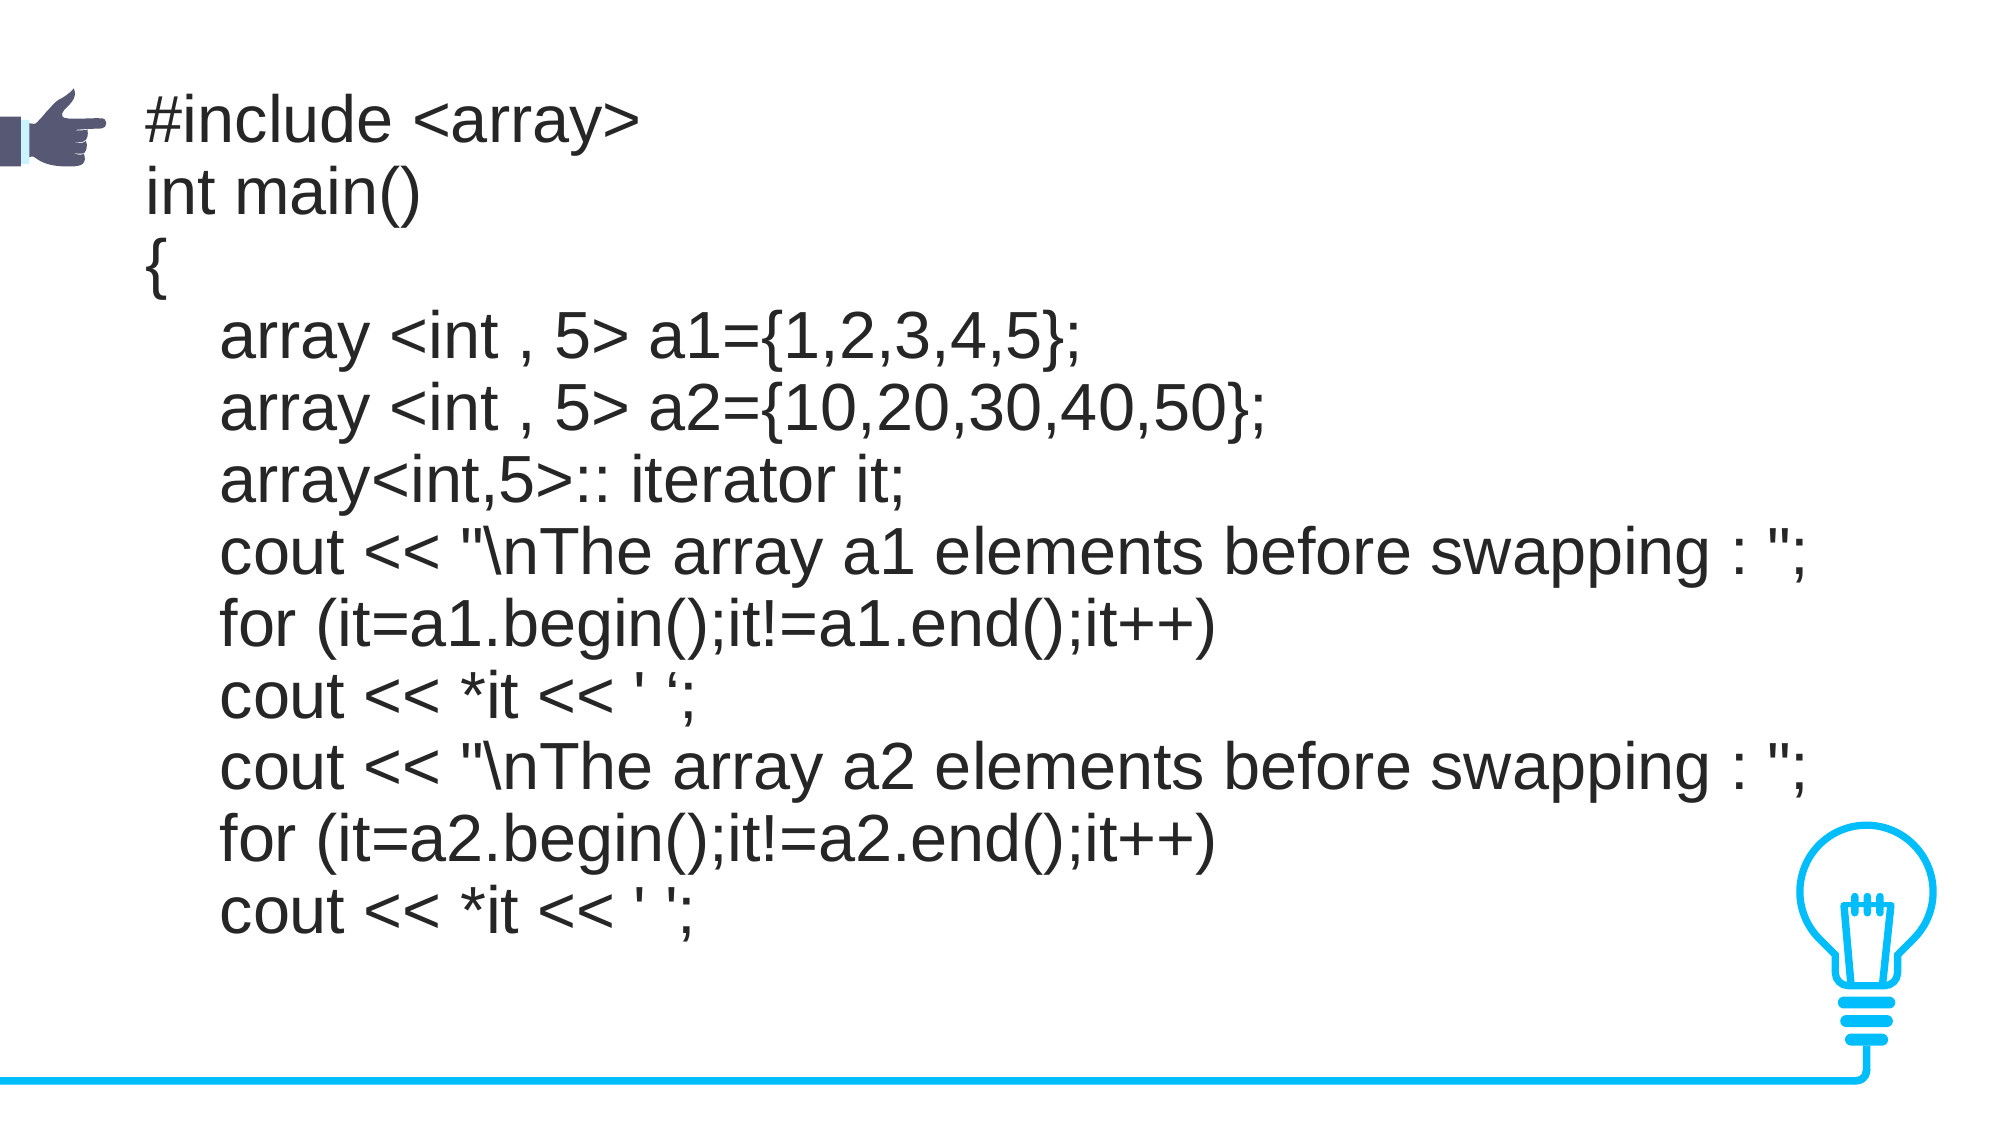

#include <array>
int main()
{
    array <int , 5> a1={1,2,3,4,5};
    array <int , 5> a2={10,20,30,40,50};
    array<int,5>:: iterator it;
    cout << "\nThe array a1 elements before swapping : ";
    for (it=a1.begin();it!=a1.end();it++)
    cout << *it << ' ‘;
    cout << "\nThe array a2 elements before swapping : ";
    for (it=a2.begin();it!=a2.end();it++)
    cout << *it << ' ';